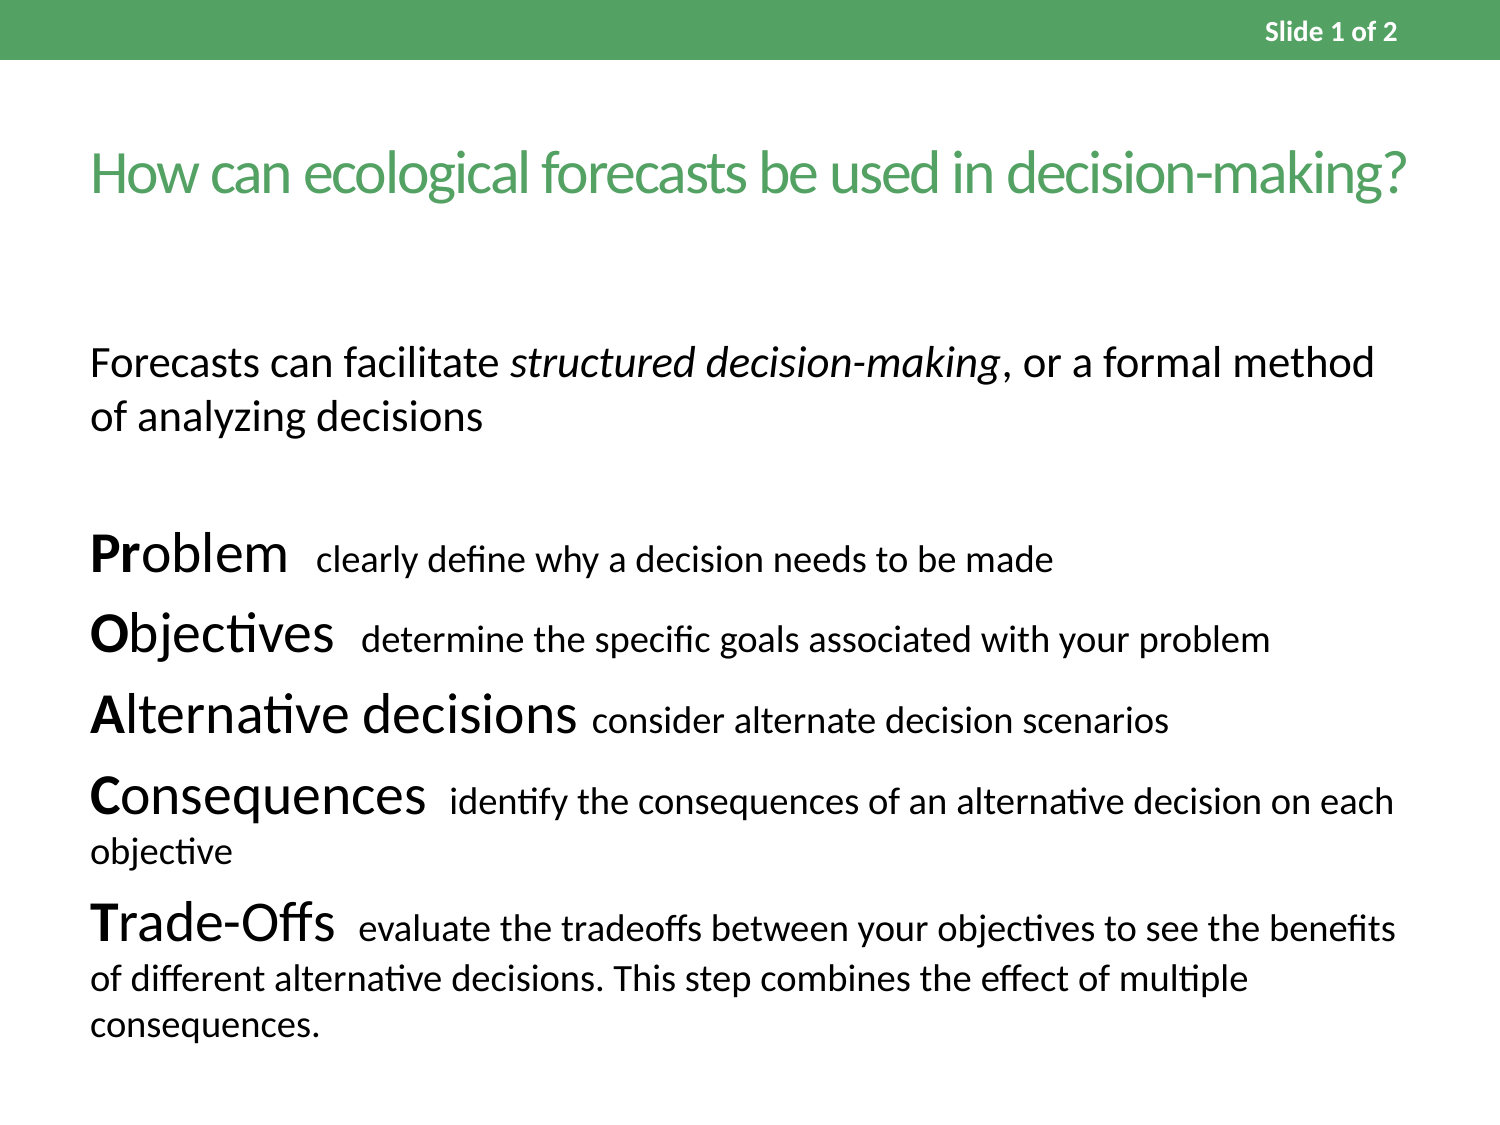

Slide 1 of 2
# How can ecological forecasts be used in decision-making?

Forecasts can facilitate structured decision-making, or a formal method of analyzing decisions

Problem  clearly define why a decision needs to be made
Objectives  determine the specific goals associated with your problem
Alternative decisions consider alternate decision scenarios
Consequences  identify the consequences of an alternative decision on each objective
Trade-Offs  evaluate the tradeoffs between your objectives to see the benefits of different alternative decisions. This step combines the effect of multiple consequences.